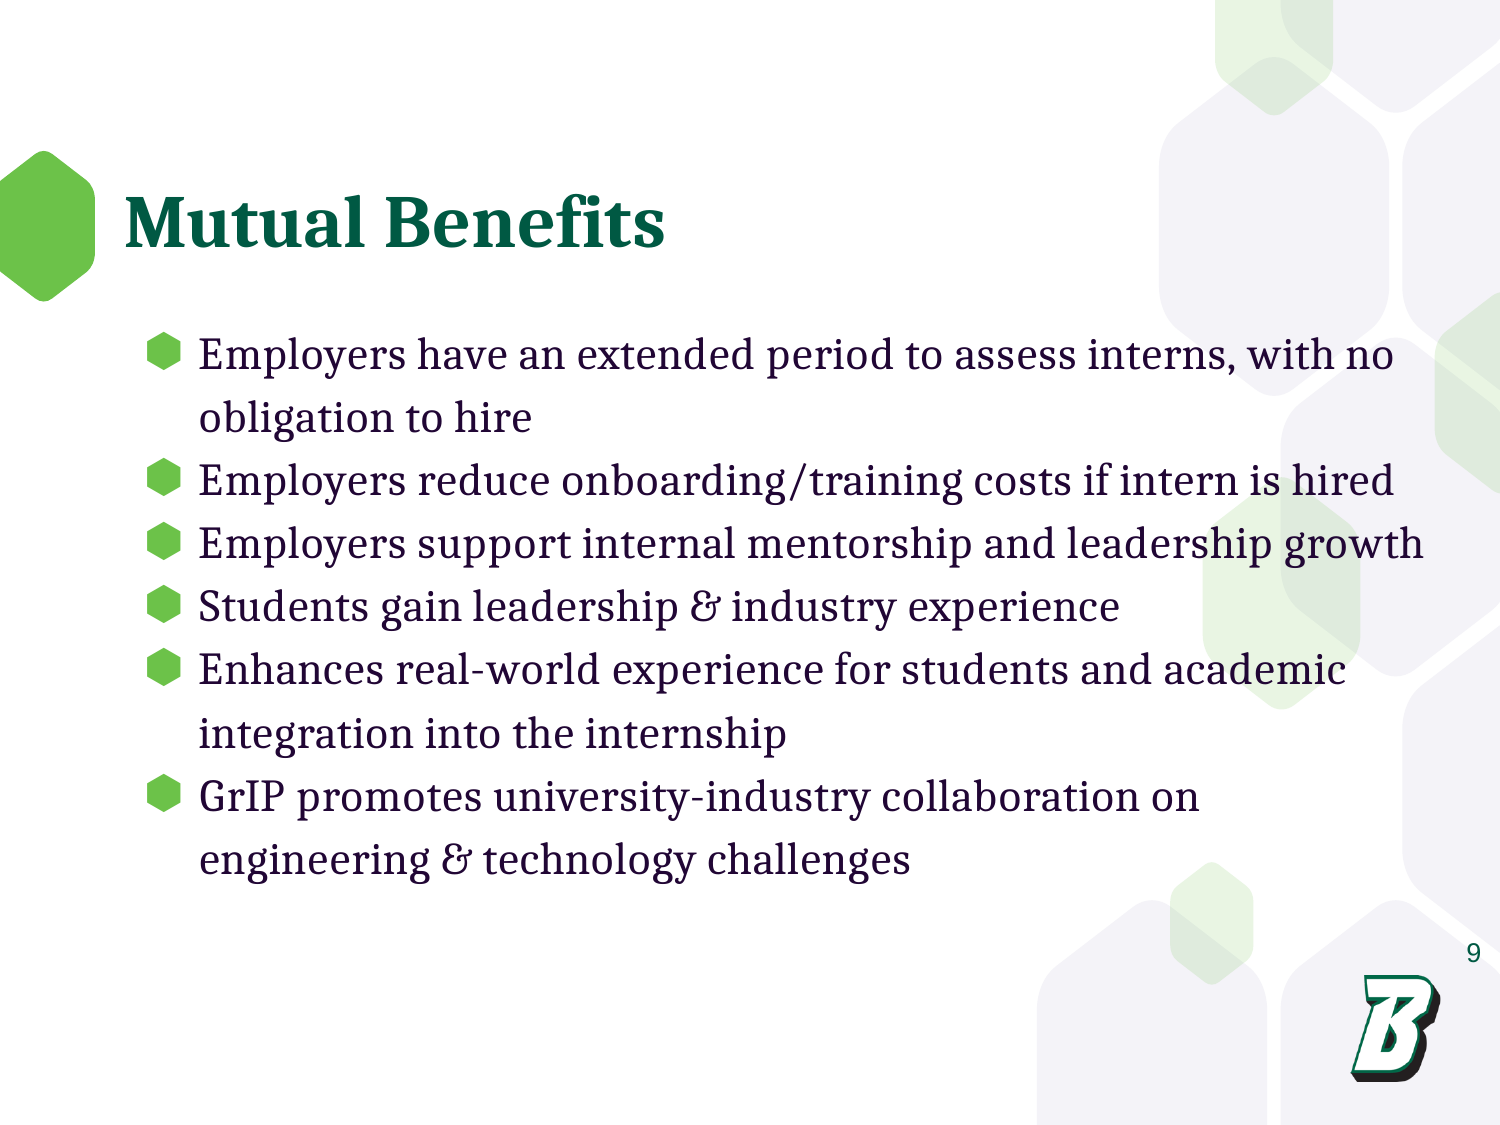

# Mutual Benefits
Employers have an extended period to assess interns, with no obligation to hire
Employers reduce onboarding/training costs if intern is hired
Employers support internal mentorship and leadership growth
Students gain leadership & industry experience
Enhances real-world experience for students and academic integration into the internship
GrIP promotes university-industry collaboration on engineering & technology challenges

9